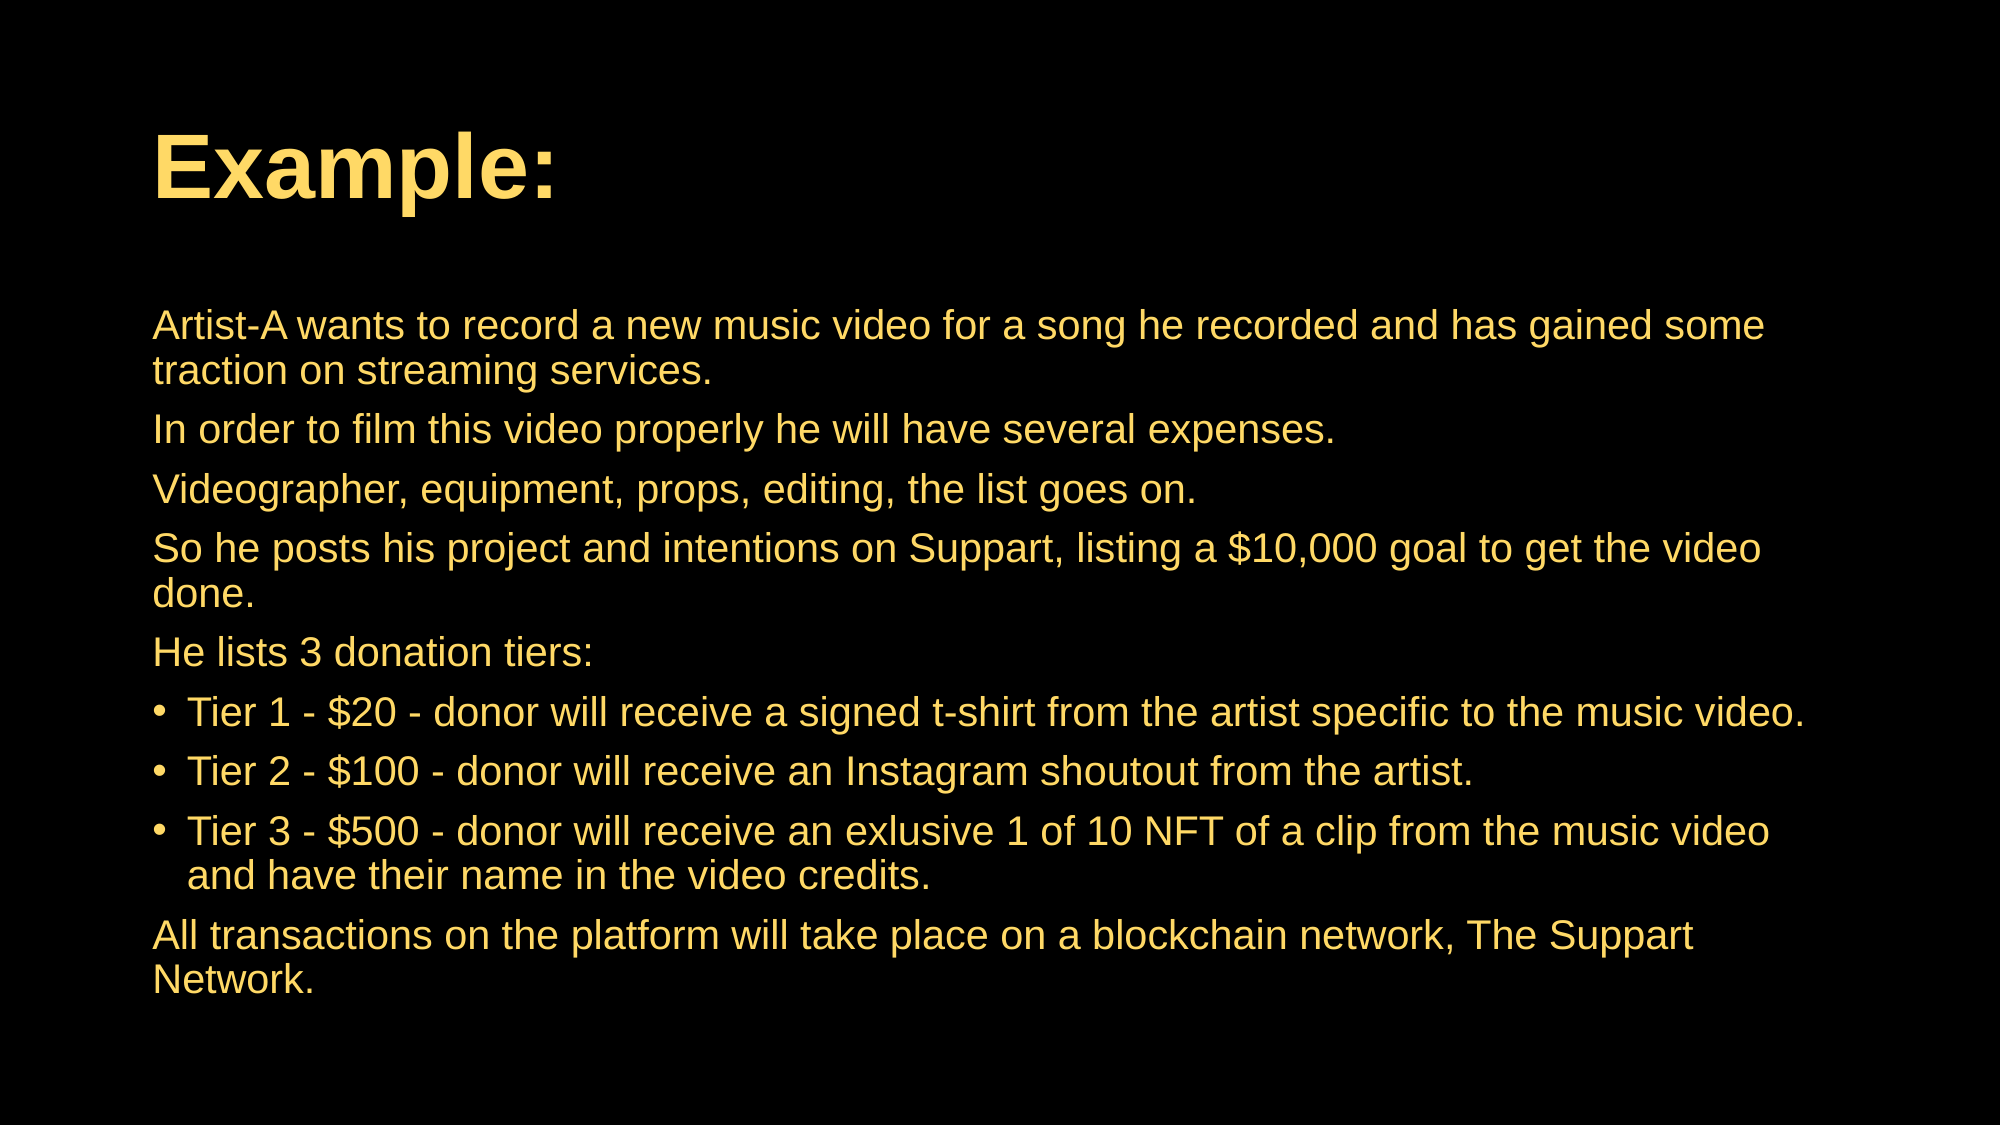

# Example:
Artist-A wants to record a new music video for a song he recorded and has gained some traction on streaming services.
In order to film this video properly he will have several expenses.
Videographer, equipment, props, editing, the list goes on.
So he posts his project and intentions on Suppart, listing a $10,000 goal to get the video done.
He lists 3 donation tiers:
Tier 1 - $20 - donor will receive a signed t-shirt from the artist specific to the music video.
Tier 2 - $100 - donor will receive an Instagram shoutout from the artist.
Tier 3 - $500 - donor will receive an exlusive 1 of 10 NFT of a clip from the music video and have their name in the video credits.
All transactions on the platform will take place on a blockchain network, The Suppart Network.